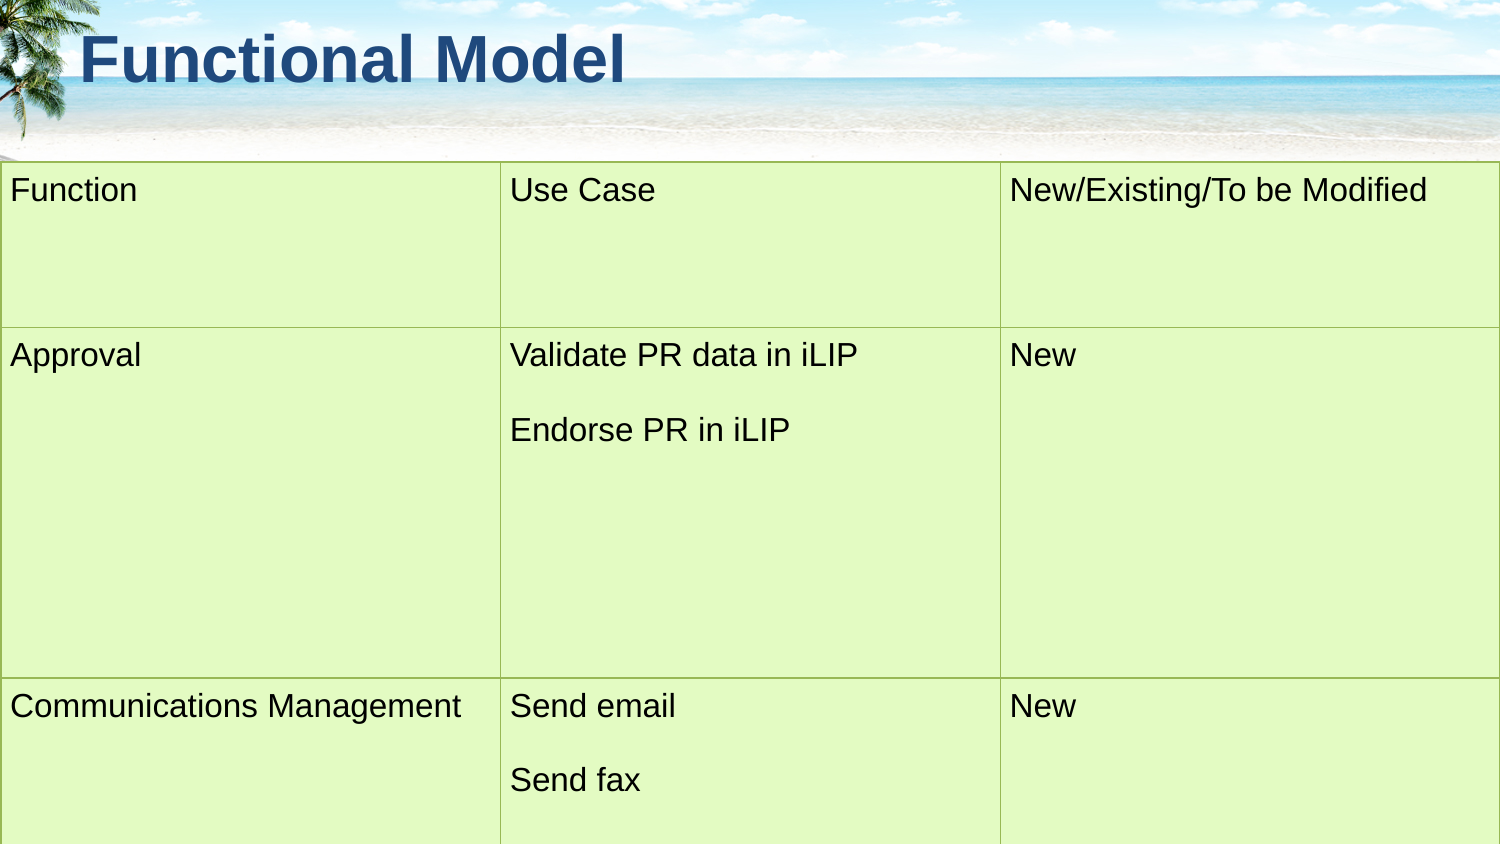

Functional Model
| Function | Use Case | New/Existing/To be Modified |
| --- | --- | --- |
| Approval | Validate PR data in iLIP Endorse PR in iLIP | New |
| Communications Management | Send email Send fax | New |